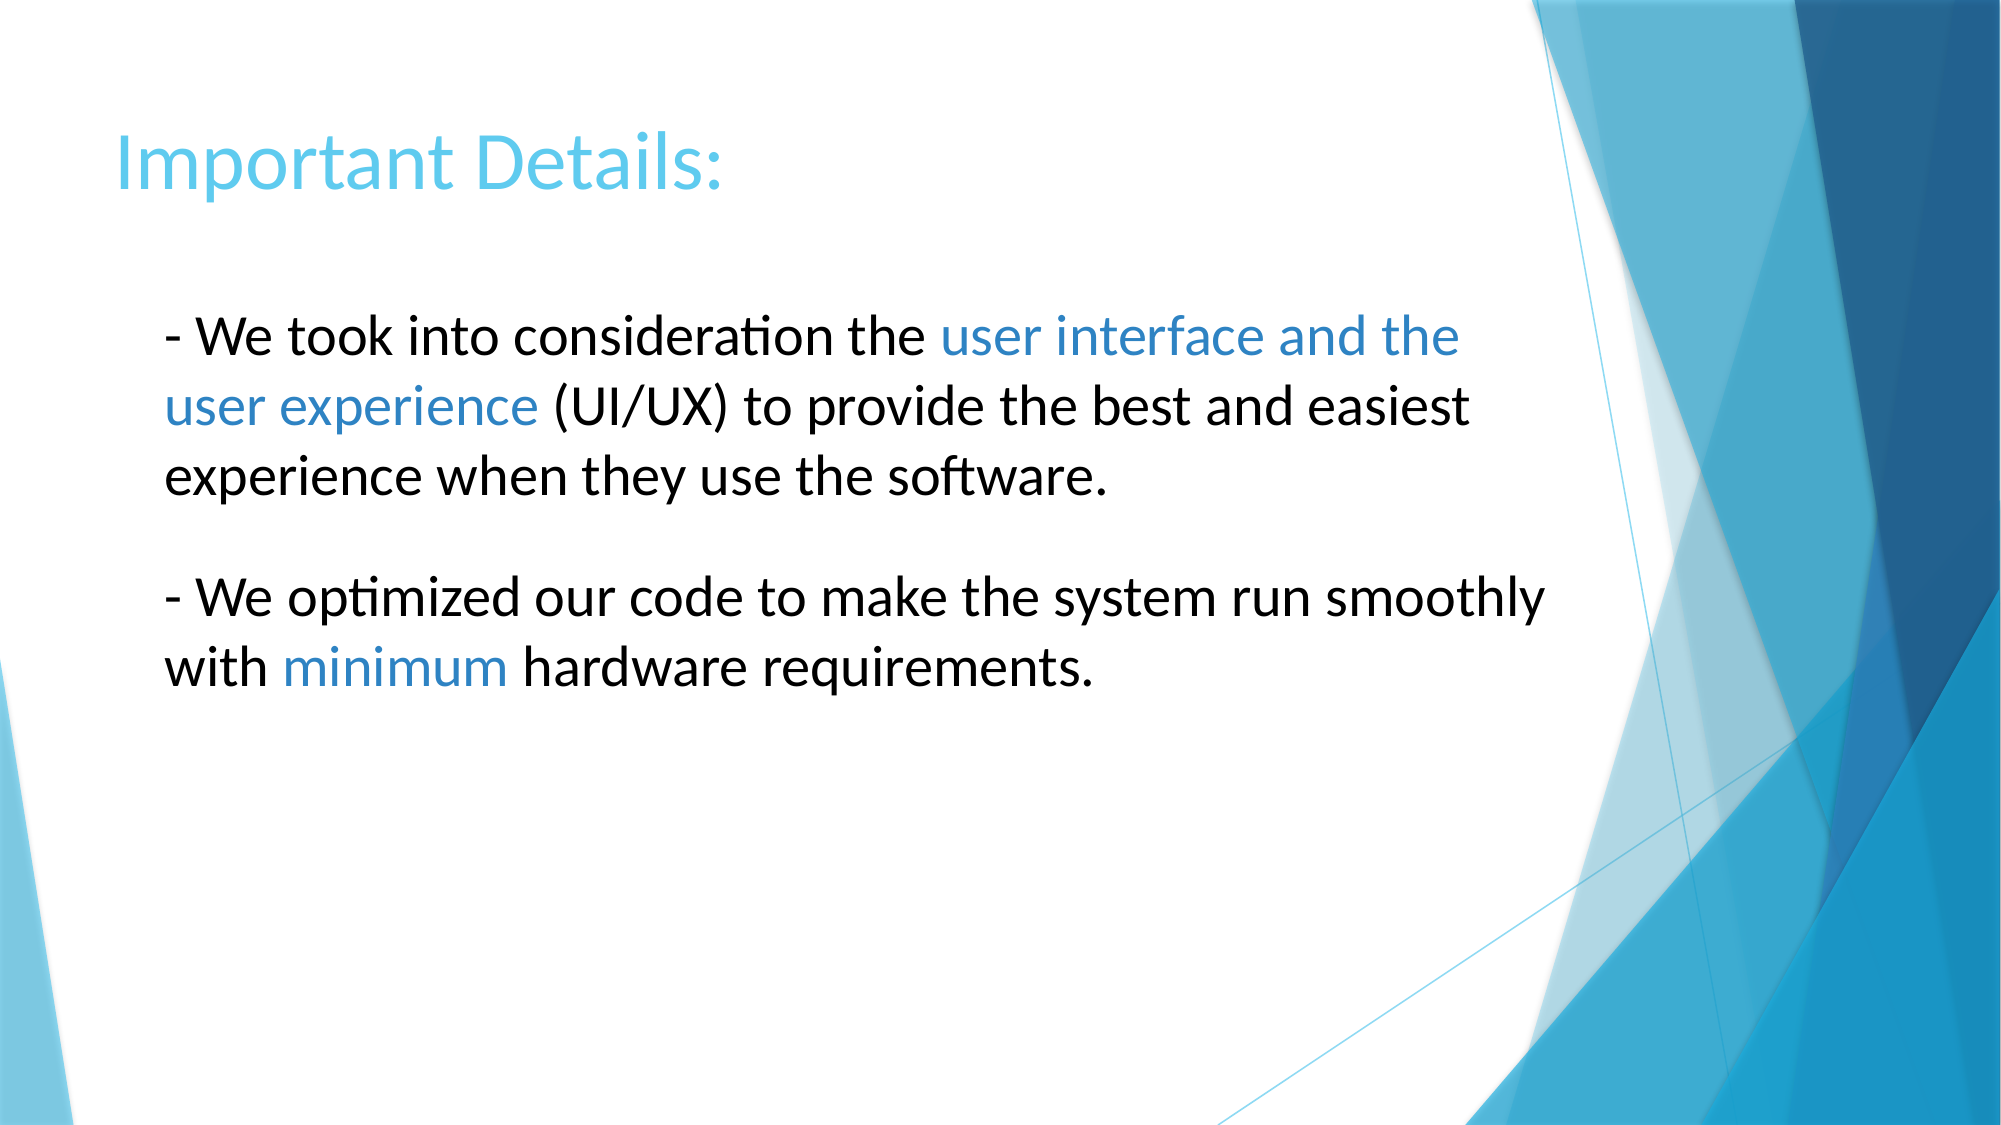

# Important Details:
- We took into consideration the user interface and the user experience (UI/UX) to provide the best and easiest experience when they use the software.
- We optimized our code to make the system run smoothly with minimum hardware requirements.